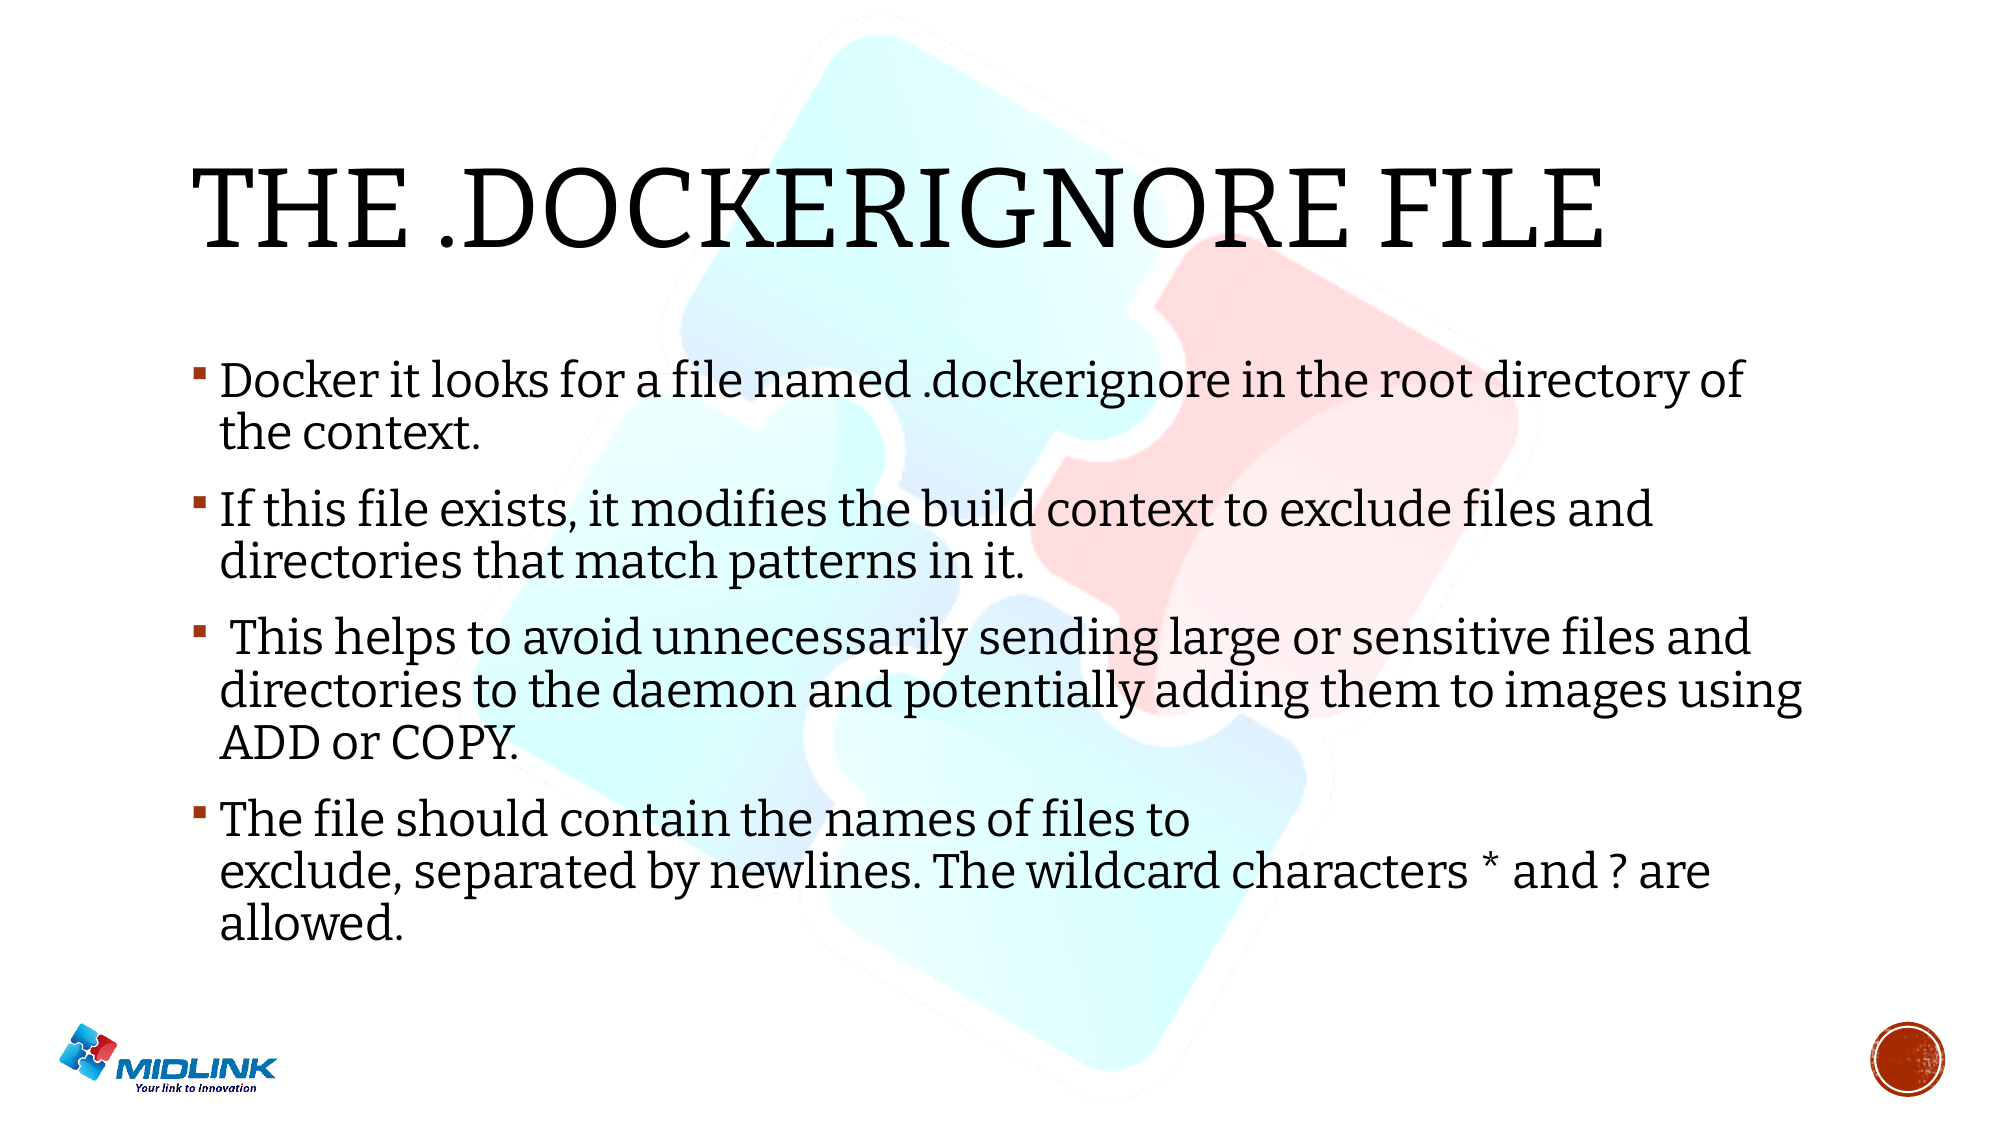

# The .dockerignore file
Docker it looks for a file named .dockerignore in the root directory of the context.
If this file exists, it modifies the build context to exclude files and directories that match patterns in it.
 This helps to avoid unnecessarily sending large or sensitive files and directories to the daemon and potentially adding them to images using ADD or COPY.
The file should contain the names of files to
exclude, separated by newlines. The wildcard characters * and ? are
allowed.